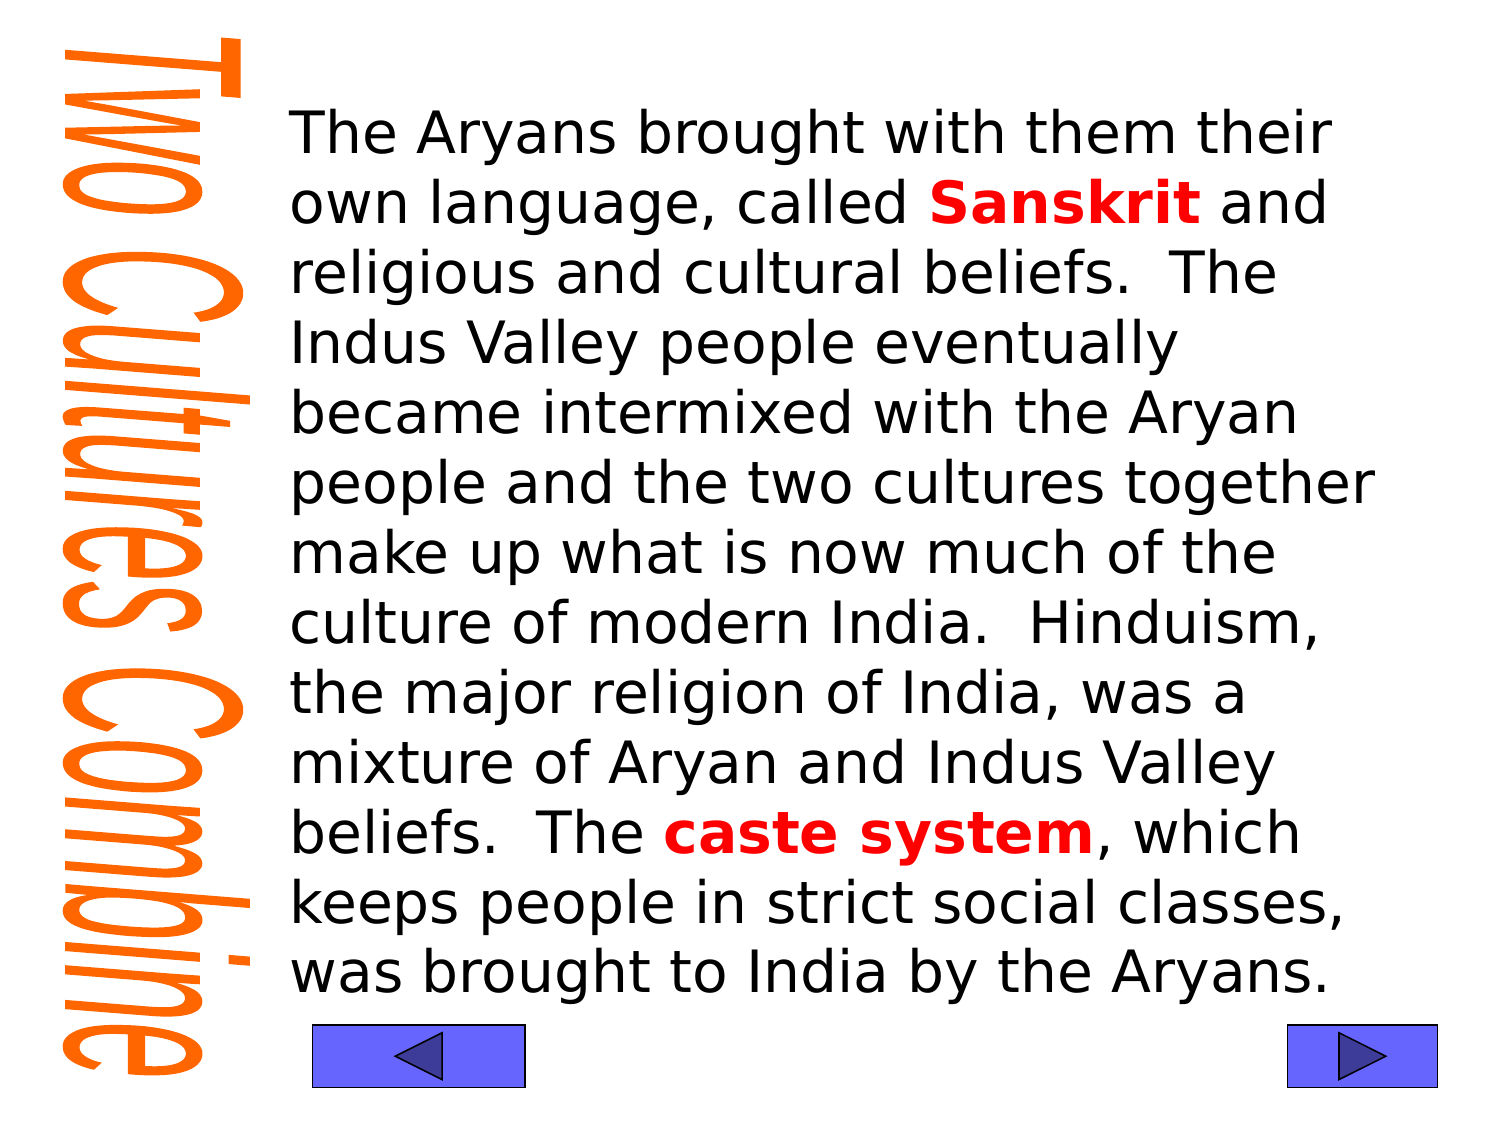

The Aryans brought with them their own language, called Sanskrit and religious and cultural beliefs.  The Indus Valley people eventually became intermixed with the Aryan people and the two cultures together make up what is now much of the culture of modern India.  Hinduism, the major religion of India, was a mixture of Aryan and Indus Valley beliefs.  The caste system, which keeps people in strict social classes, was brought to India by the Aryans.
Two Cultures Combine